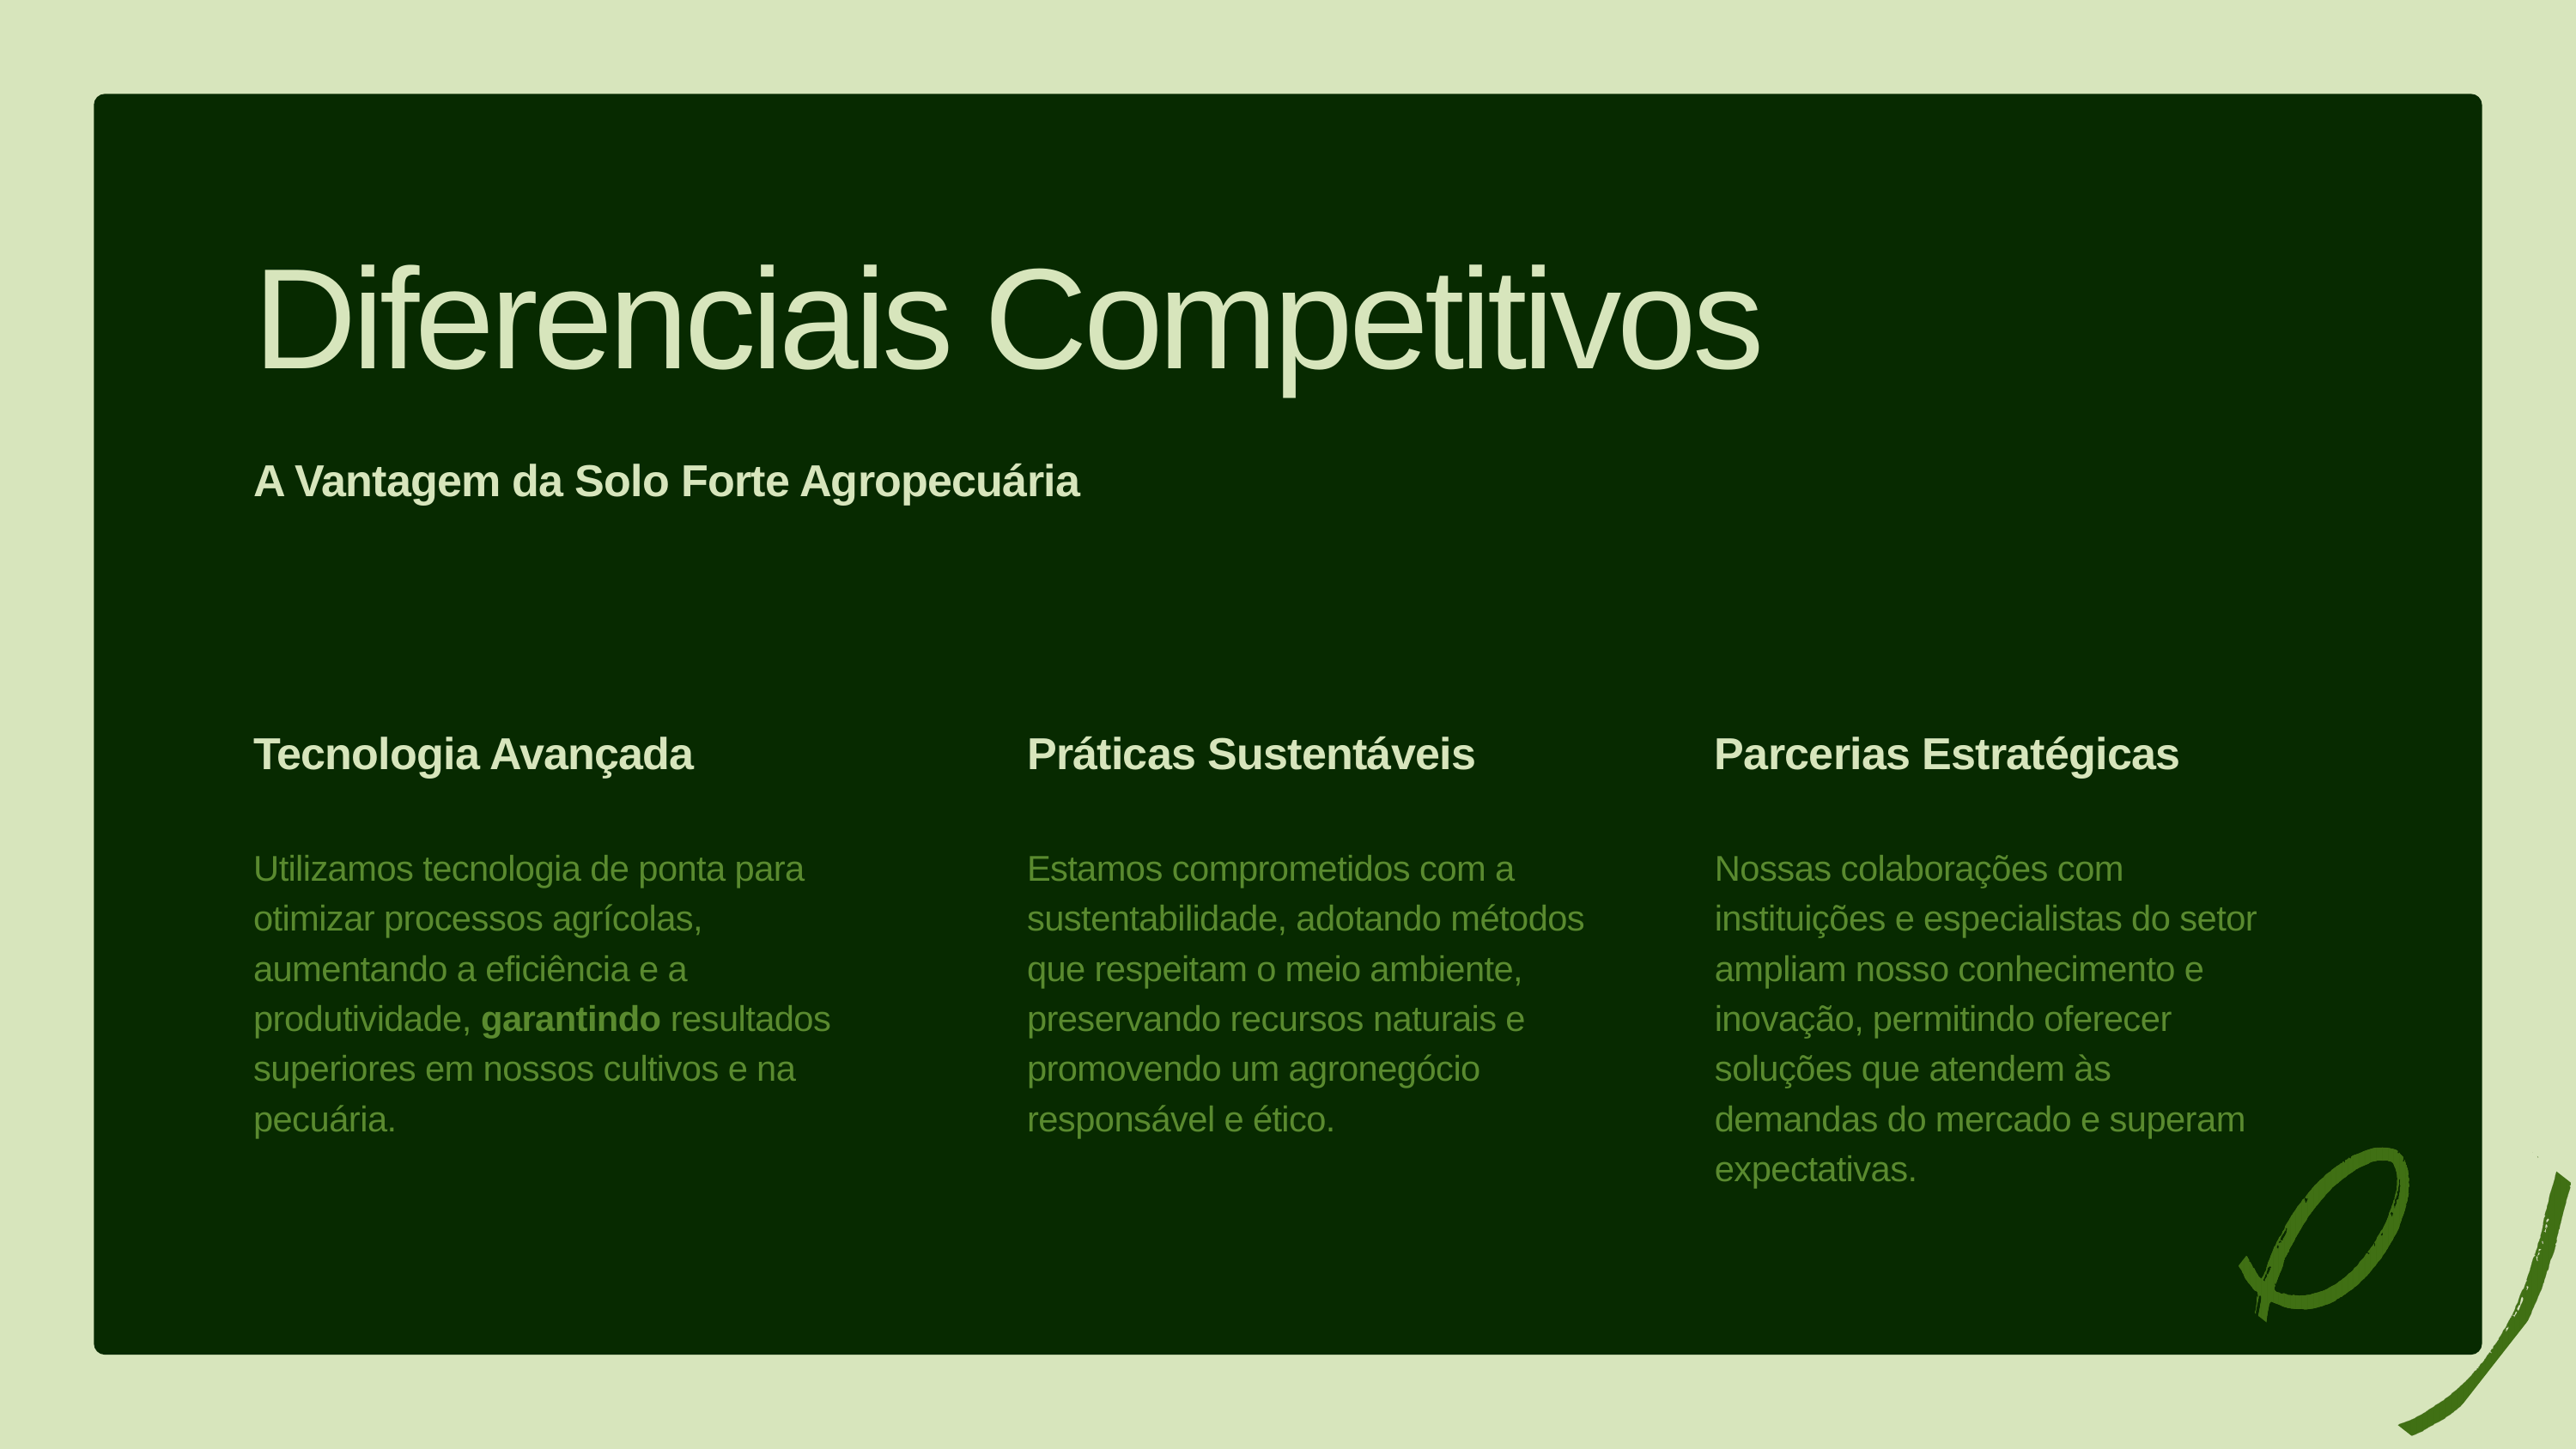

Diferenciais Competitivos
A Vantagem da Solo Forte Agropecuária
Tecnologia Avançada
Utilizamos tecnologia de ponta para otimizar processos agrícolas, aumentando a eficiência e a produtividade, garantindo resultados superiores em nossos cultivos e na pecuária.
Práticas Sustentáveis
Estamos comprometidos com a sustentabilidade, adotando métodos que respeitam o meio ambiente, preservando recursos naturais e promovendo um agronegócio responsável e ético.
Parcerias Estratégicas
Nossas colaborações com instituições e especialistas do setor ampliam nosso conhecimento e inovação, permitindo oferecer soluções que atendem às demandas do mercado e superam expectativas.

12